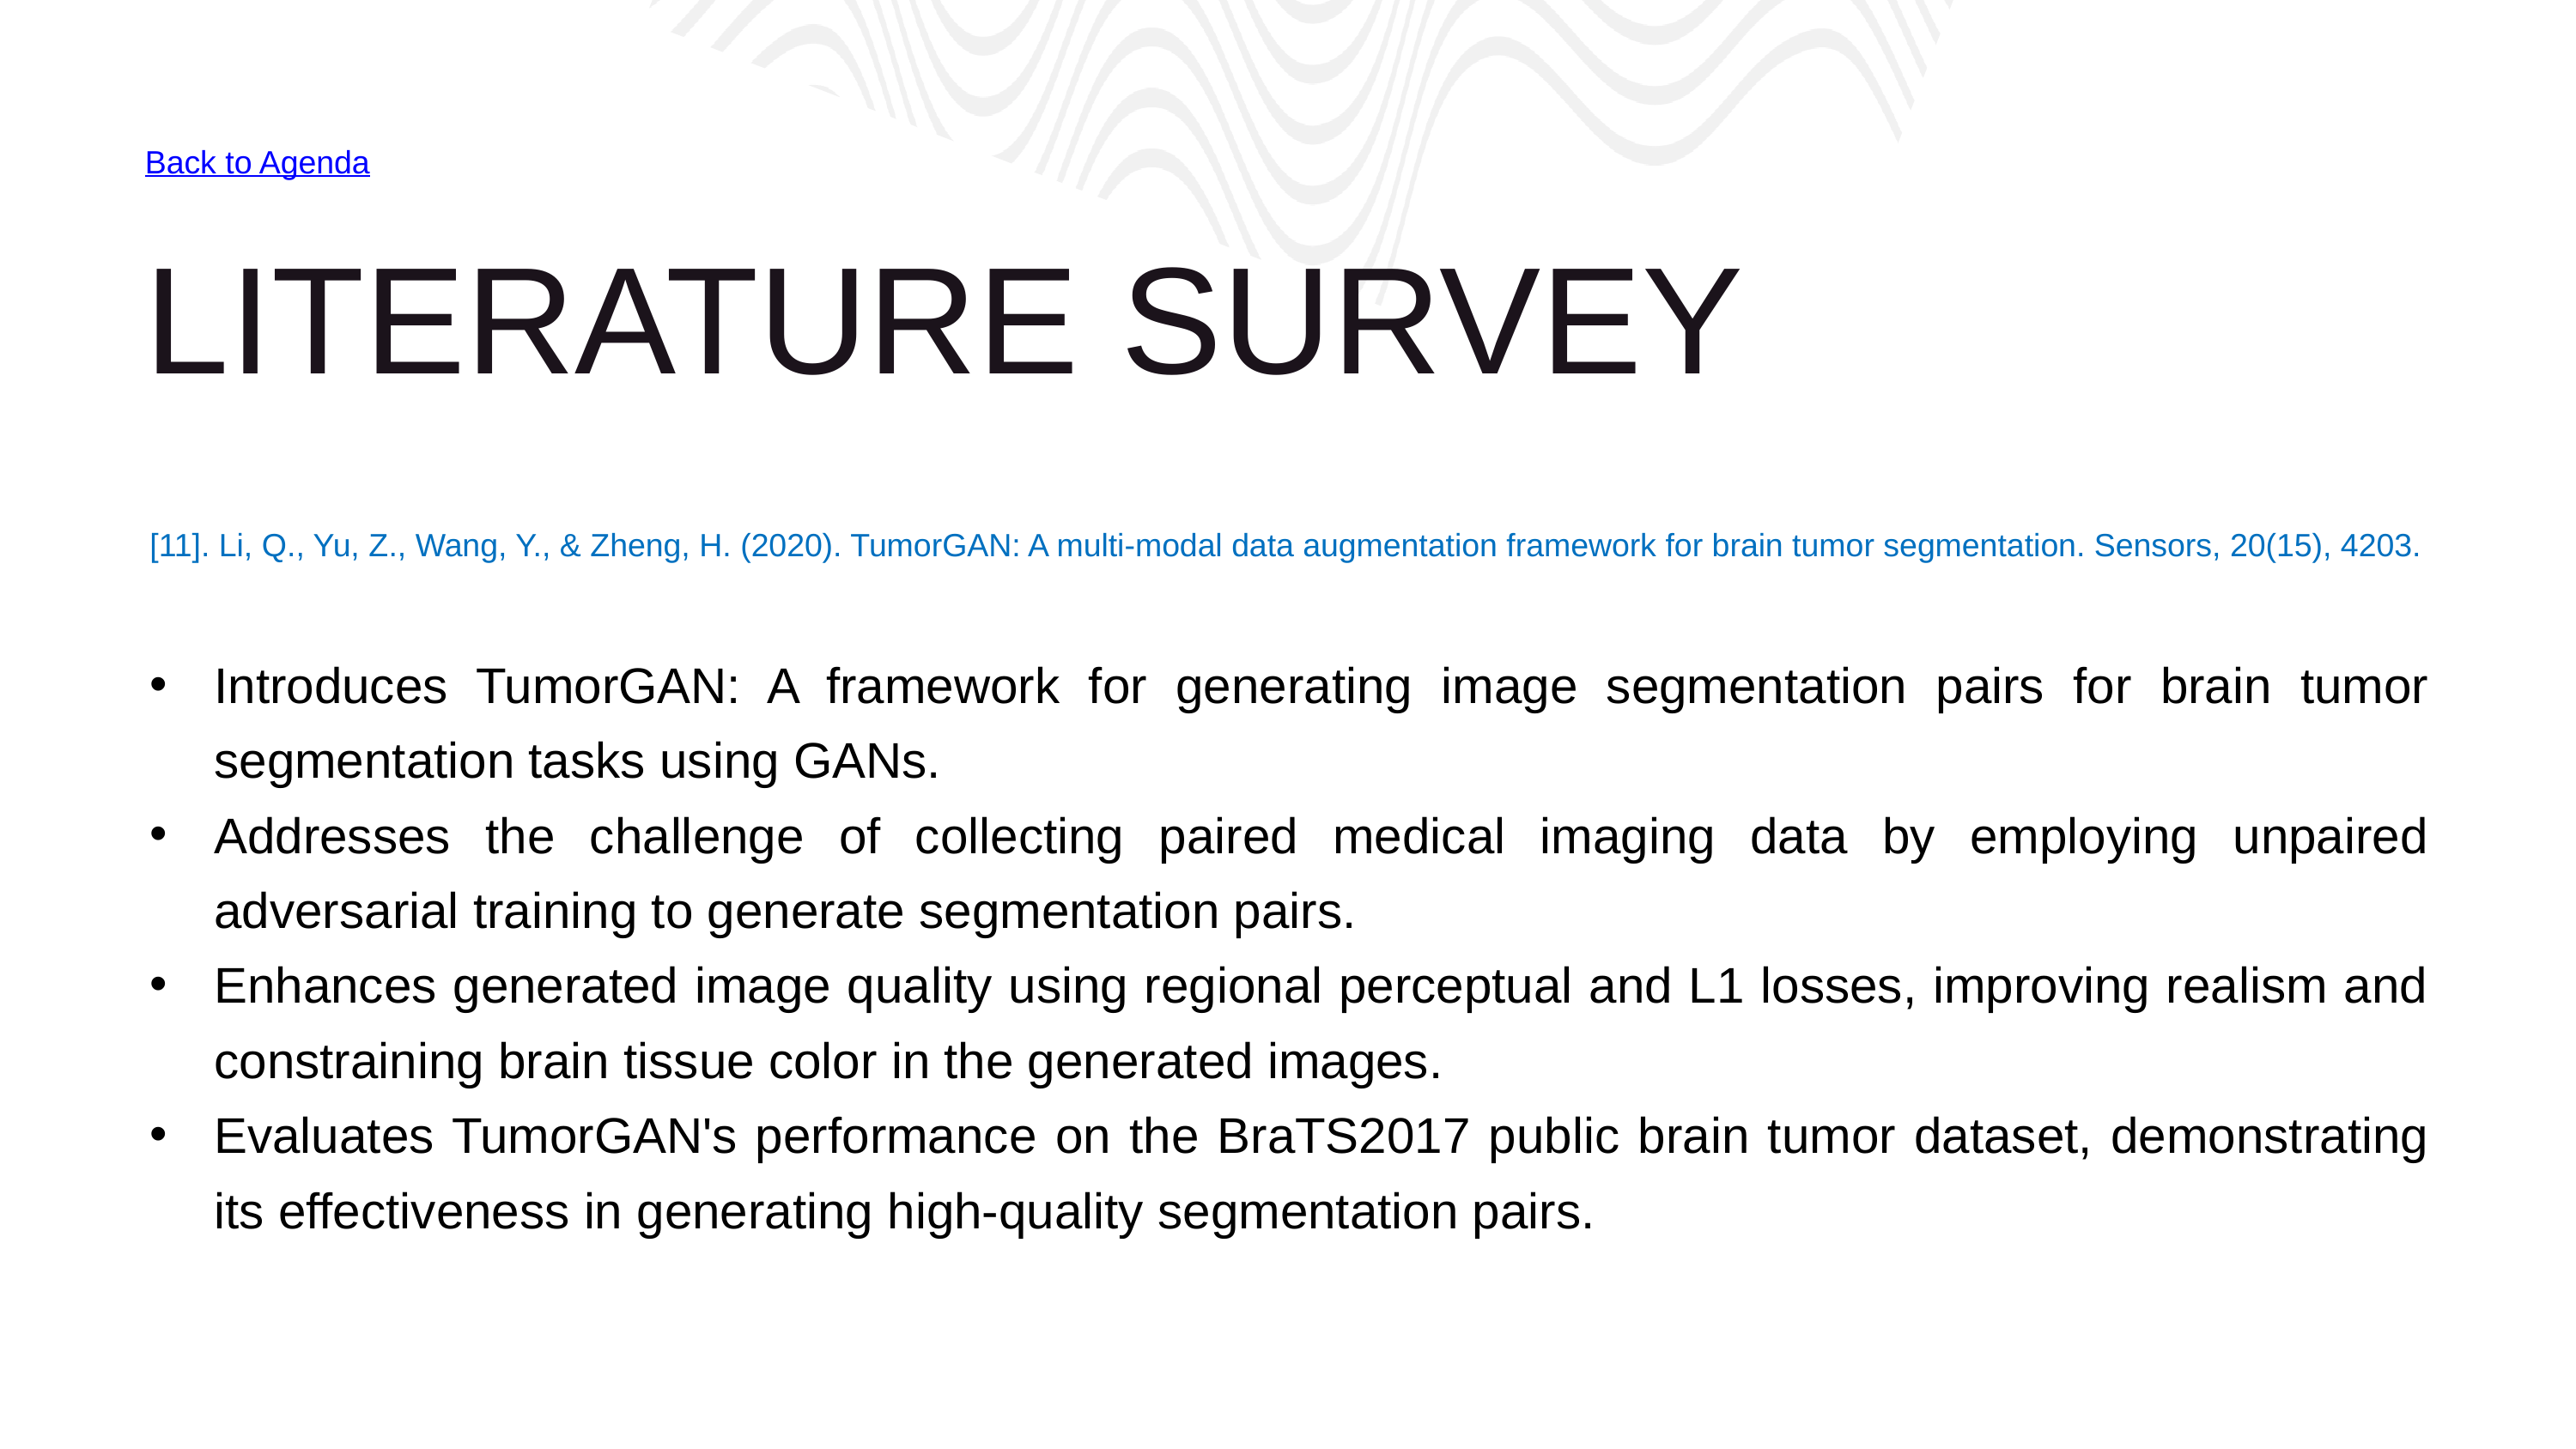

Back to Agenda
LITERATURE SURVEY
[11]. Li, Q., Yu, Z., Wang, Y., & Zheng, H. (2020). TumorGAN: A multi-modal data augmentation framework for brain tumor segmentation. Sensors, 20(15), 4203.

Introduces TumorGAN: A framework for generating image segmentation pairs for brain tumor segmentation tasks using GANs.
Addresses the challenge of collecting paired medical imaging data by employing unpaired adversarial training to generate segmentation pairs.
Enhances generated image quality using regional perceptual and L1 losses, improving realism and constraining brain tissue color in the generated images.
Evaluates TumorGAN's performance on the BraTS2017 public brain tumor dataset, demonstrating its effectiveness in generating high-quality segmentation pairs.